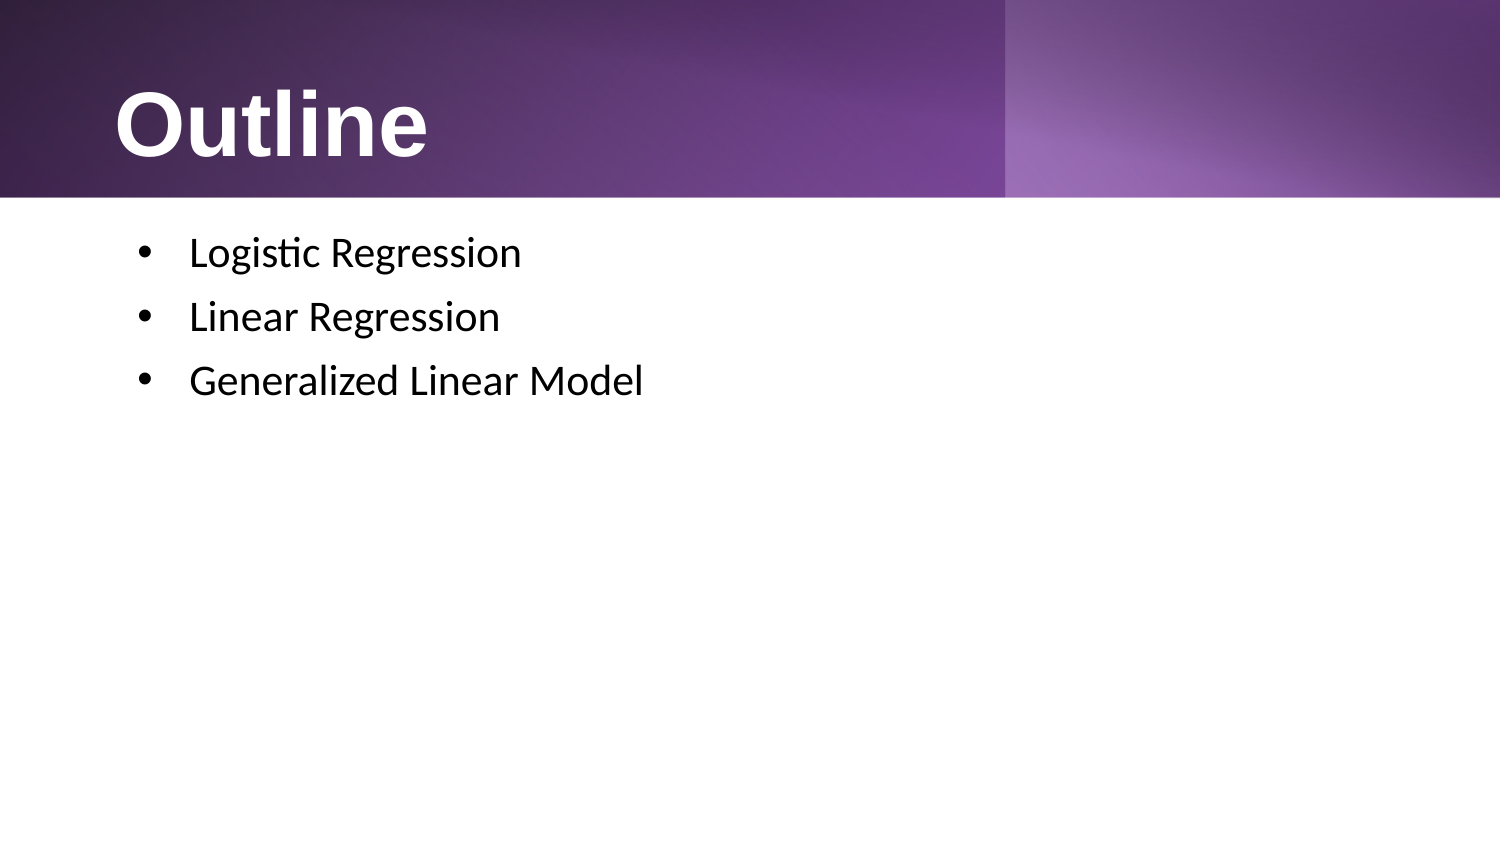

# Outline
Logistic Regression
Linear Regression
Generalized Linear Model